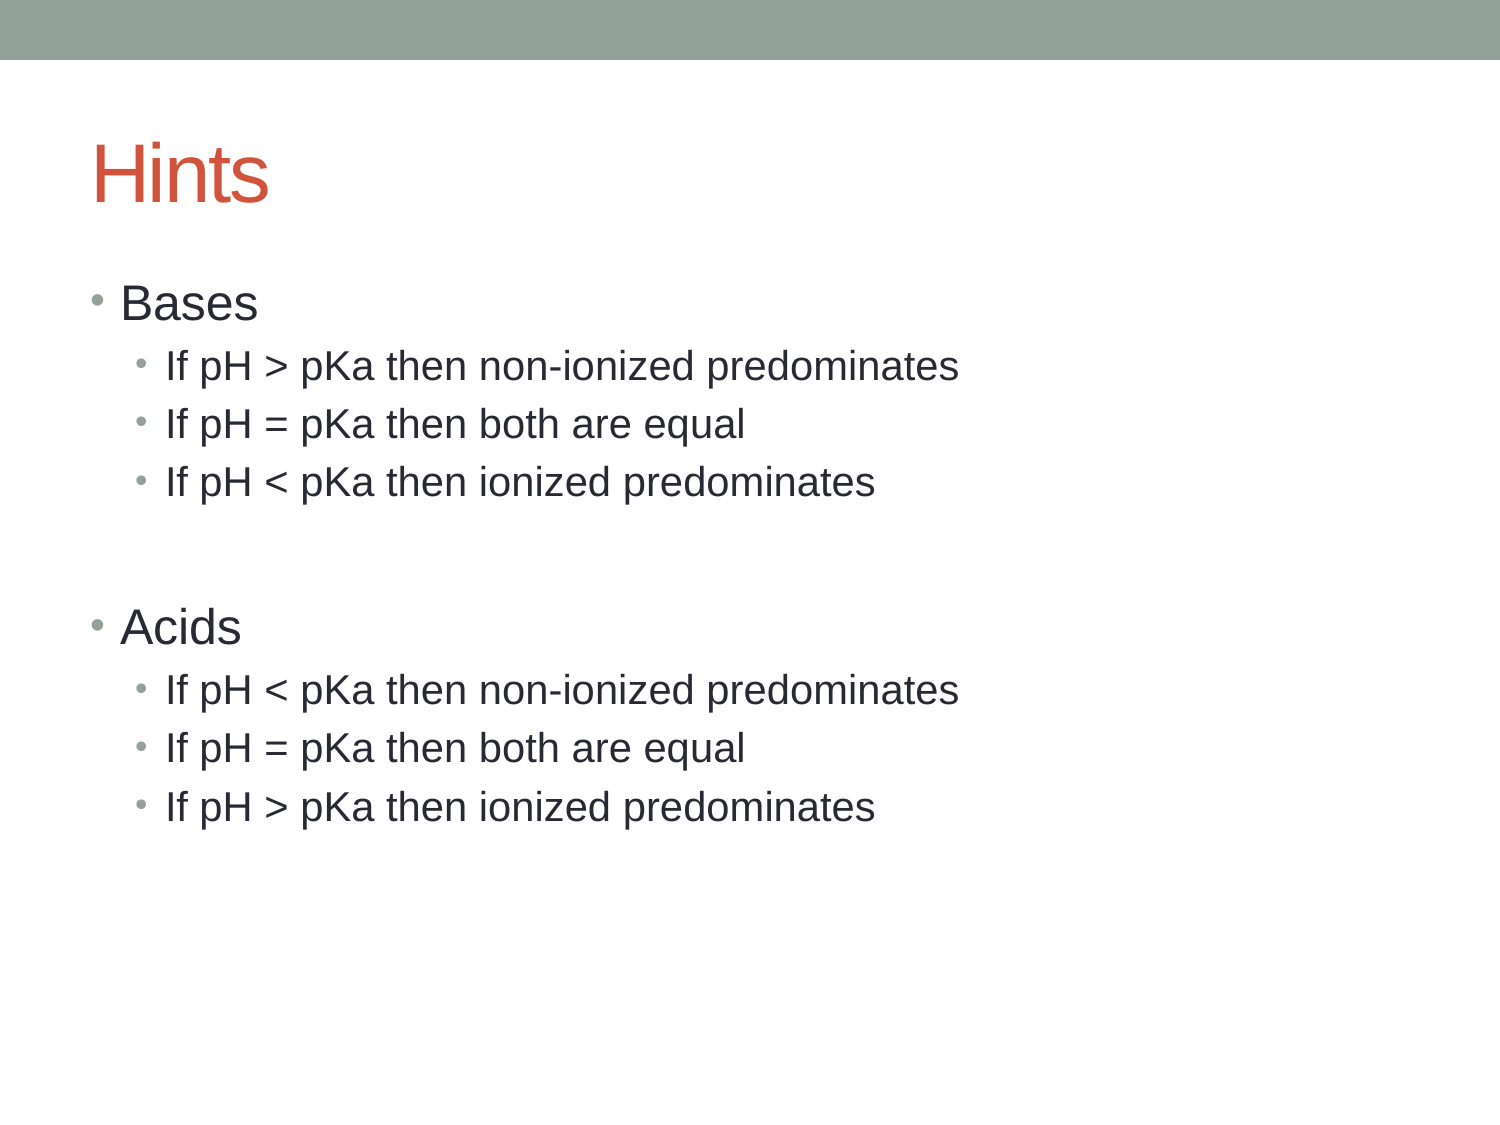

# Hints
Bases
If pH > pKa then non-ionized predominates
If pH = pKa then both are equal
If pH < pKa then ionized predominates

Acids
If pH < pKa then non-ionized predominates
If pH = pKa then both are equal
If pH > pKa then ionized predominates